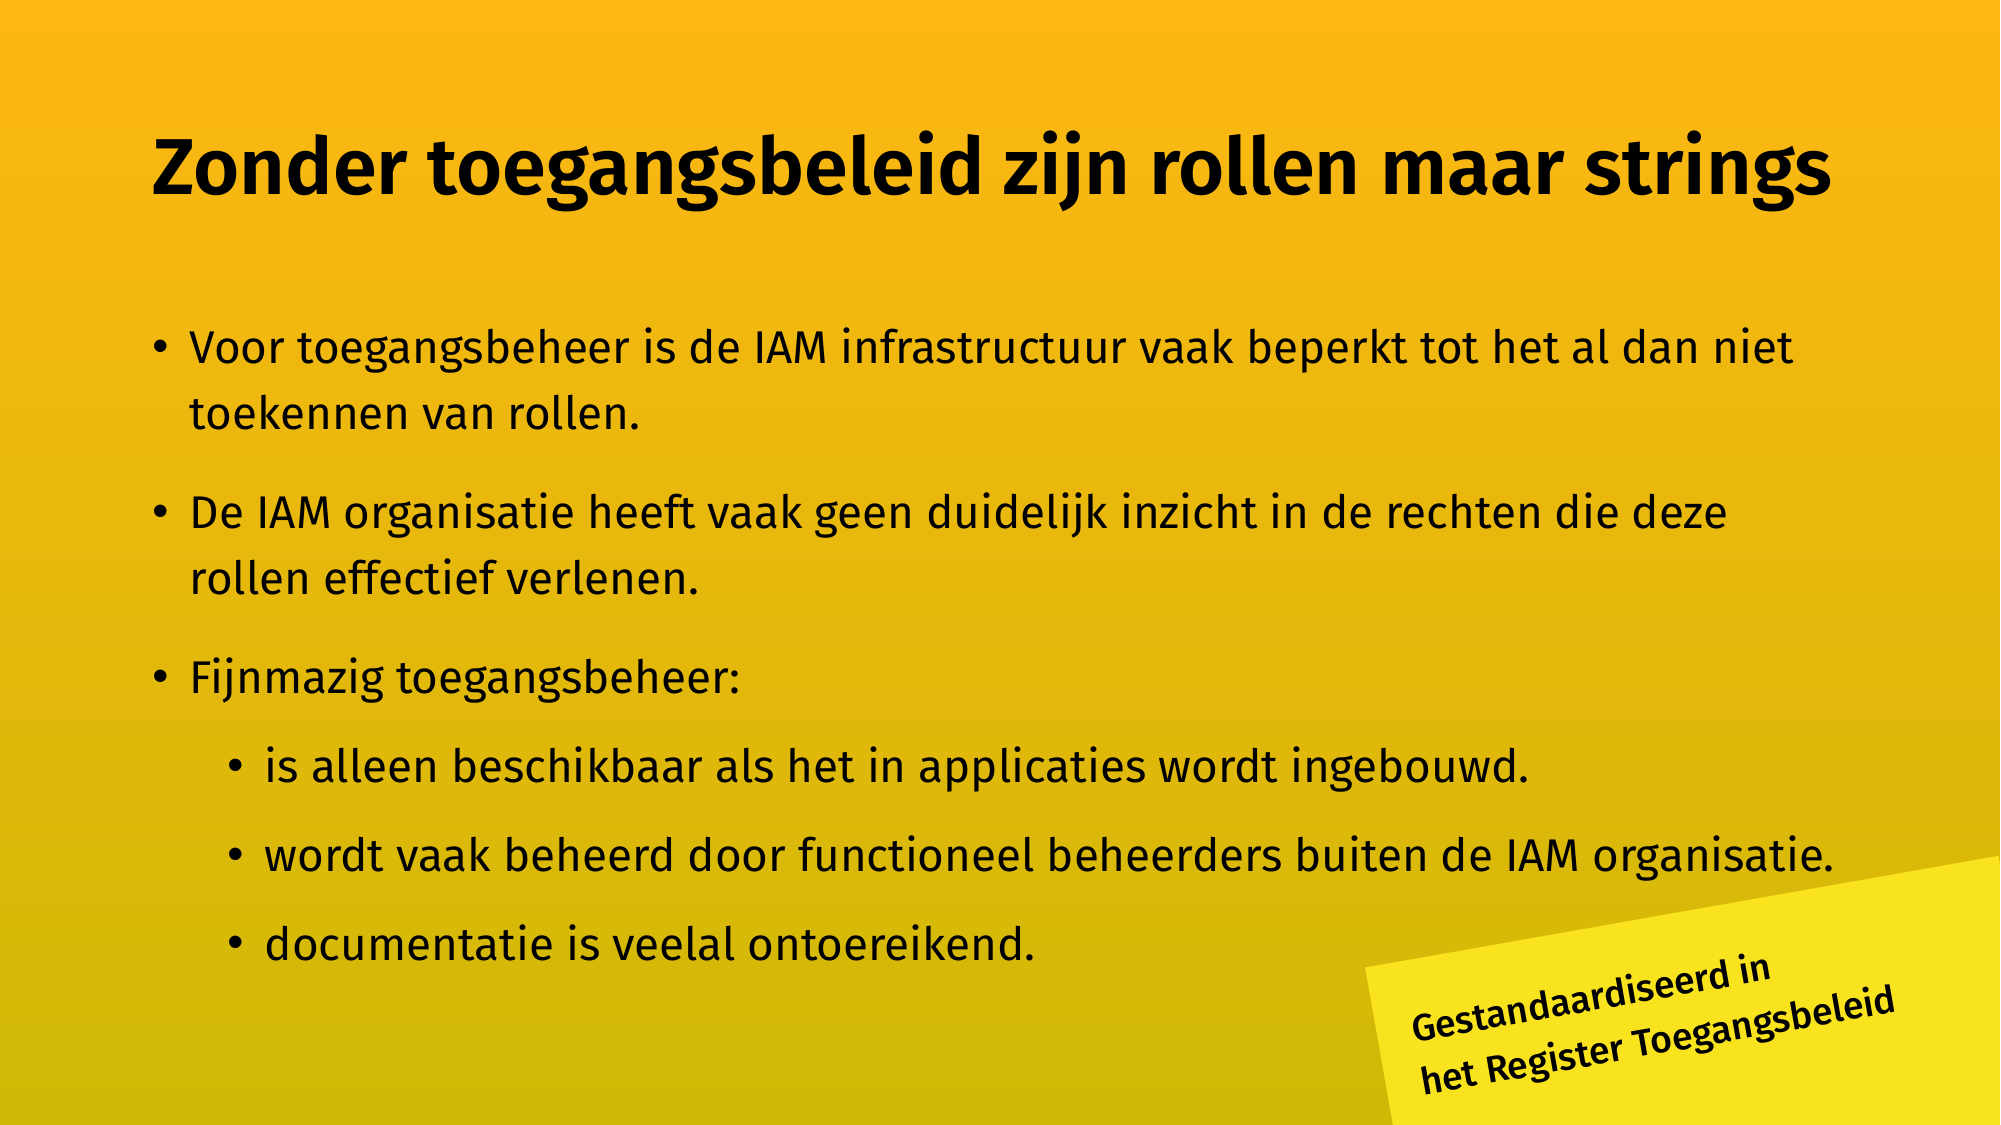

# Zonder toegangsbeleid zijn rollen maar strings
Voor toegangsbeheer is de IAM infrastructuur vaak beperkt tot het al dan niet toekennen van rollen.
De IAM organisatie heeft vaak geen duidelijk inzicht in de rechten die deze rollen effectief verlenen.
Fijnmazig toegangsbeheer:
is alleen beschikbaar als het in applicaties wordt ingebouwd.
wordt vaak beheerd door functioneel beheerders buiten de IAM organisatie.
documentatie is veelal ontoereikend.

Gestandaardiseerd in
het Register Toegangsbeleid